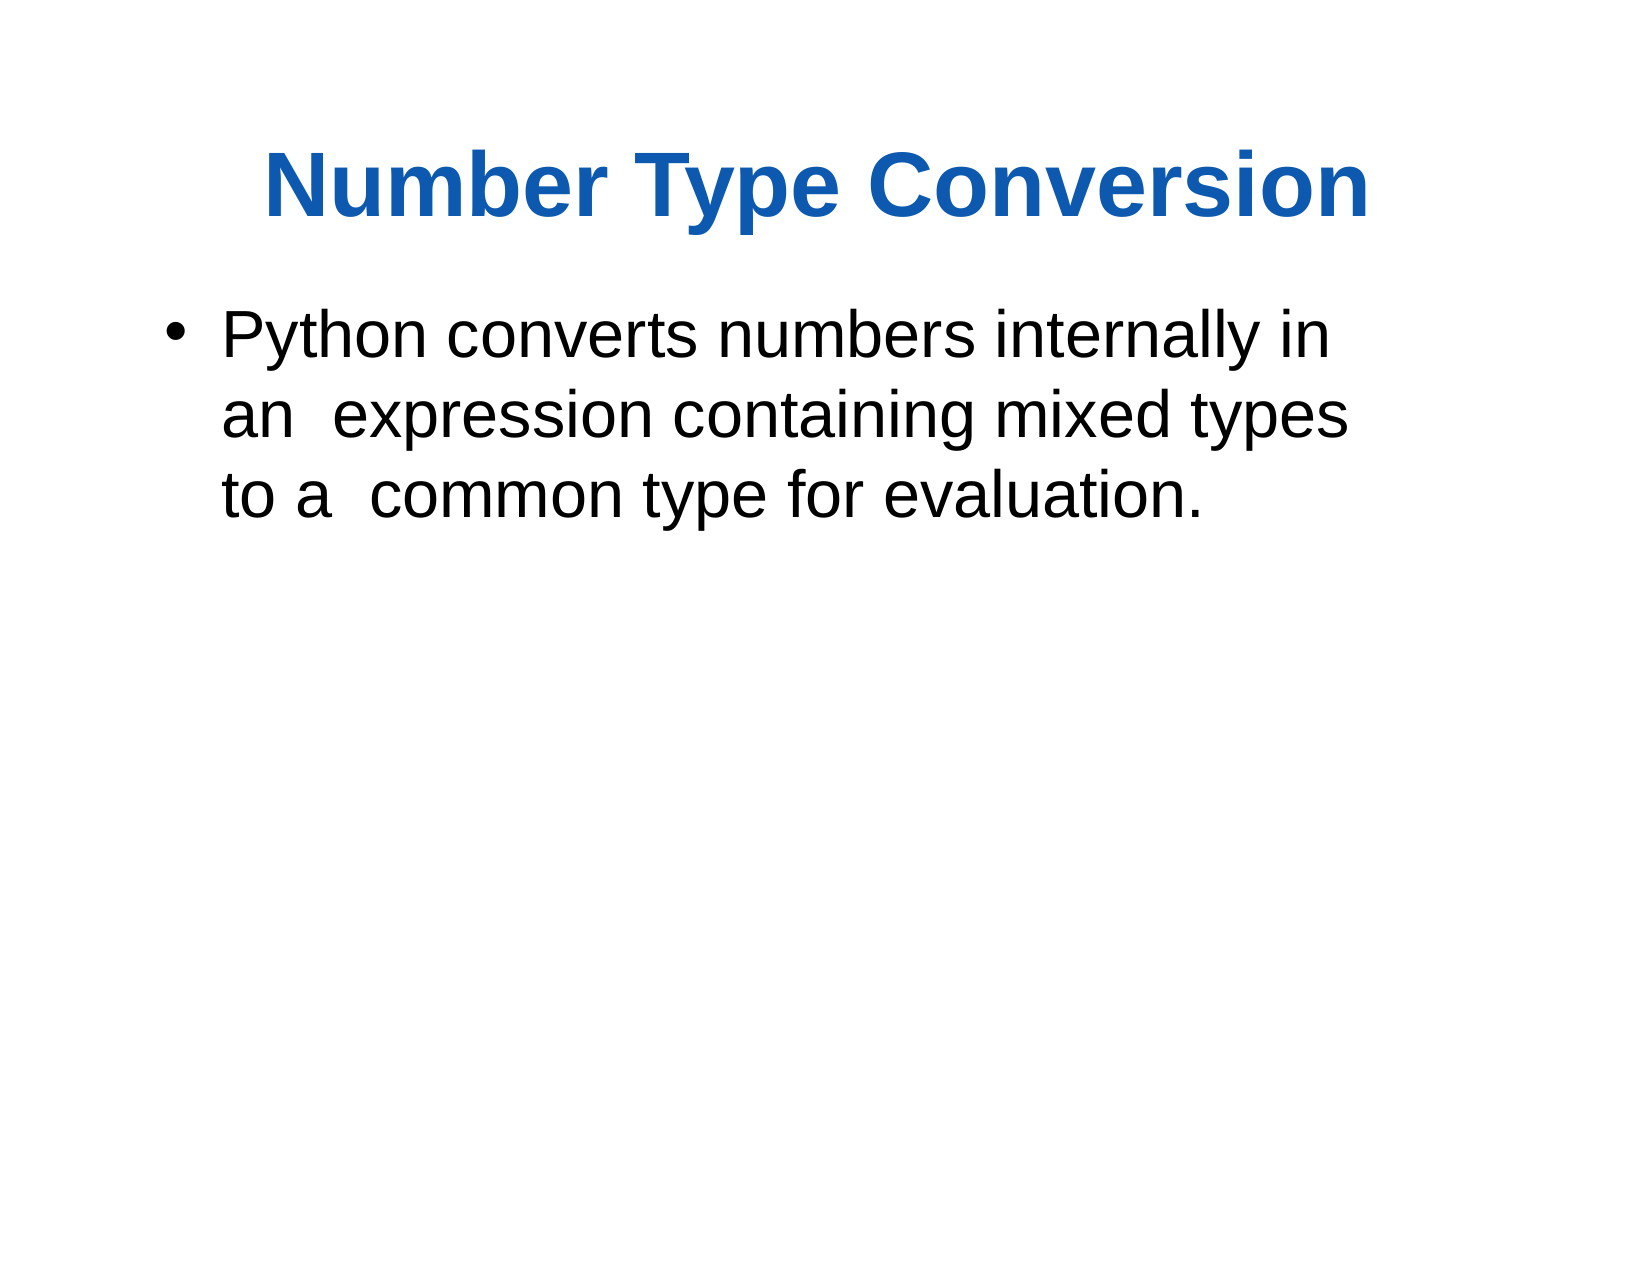

# Number Type Conversion
Python converts numbers internally in an  expression containing mixed types to a  common type for evaluation.